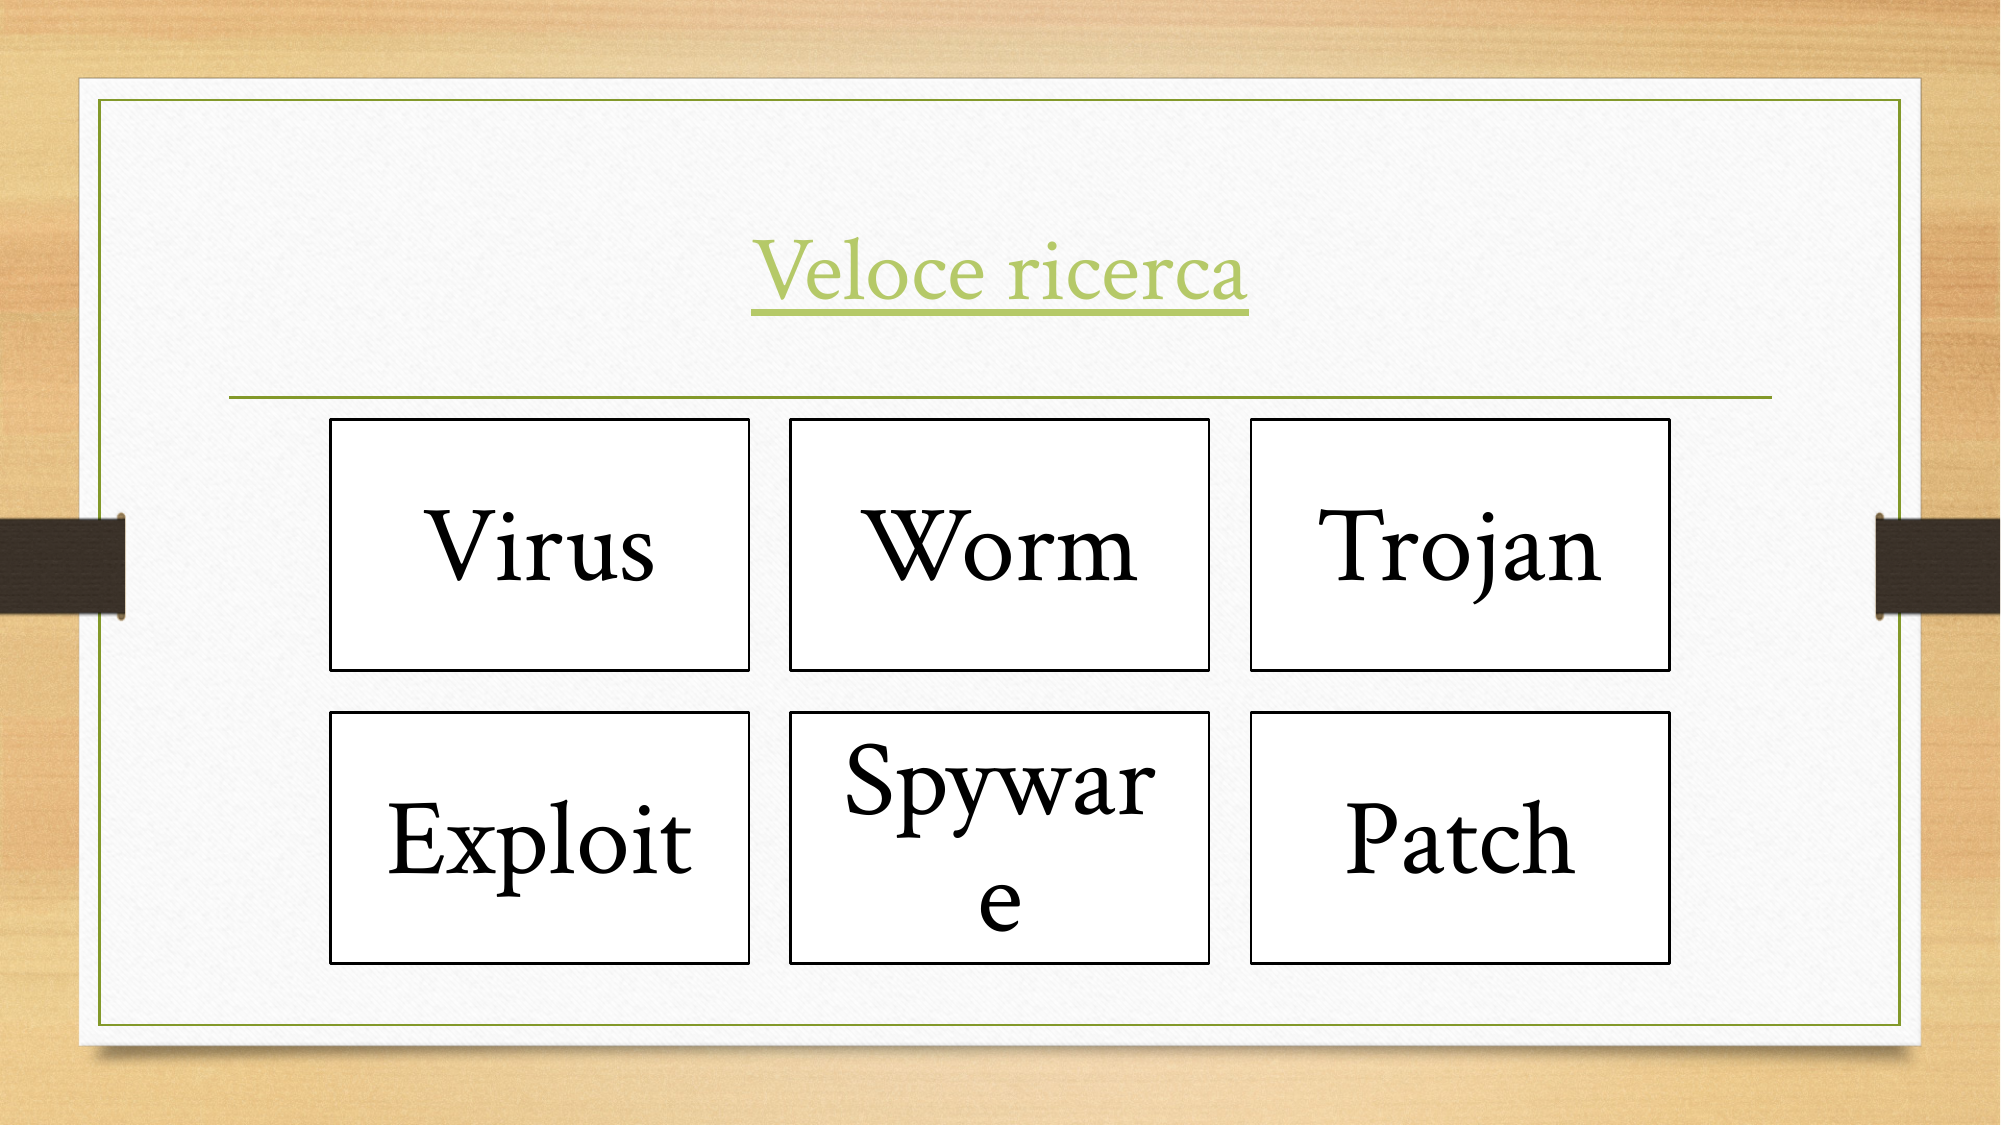

# Veloce ricerca
Virus
Worm
Trojan
Exploit
Spyware
Patch